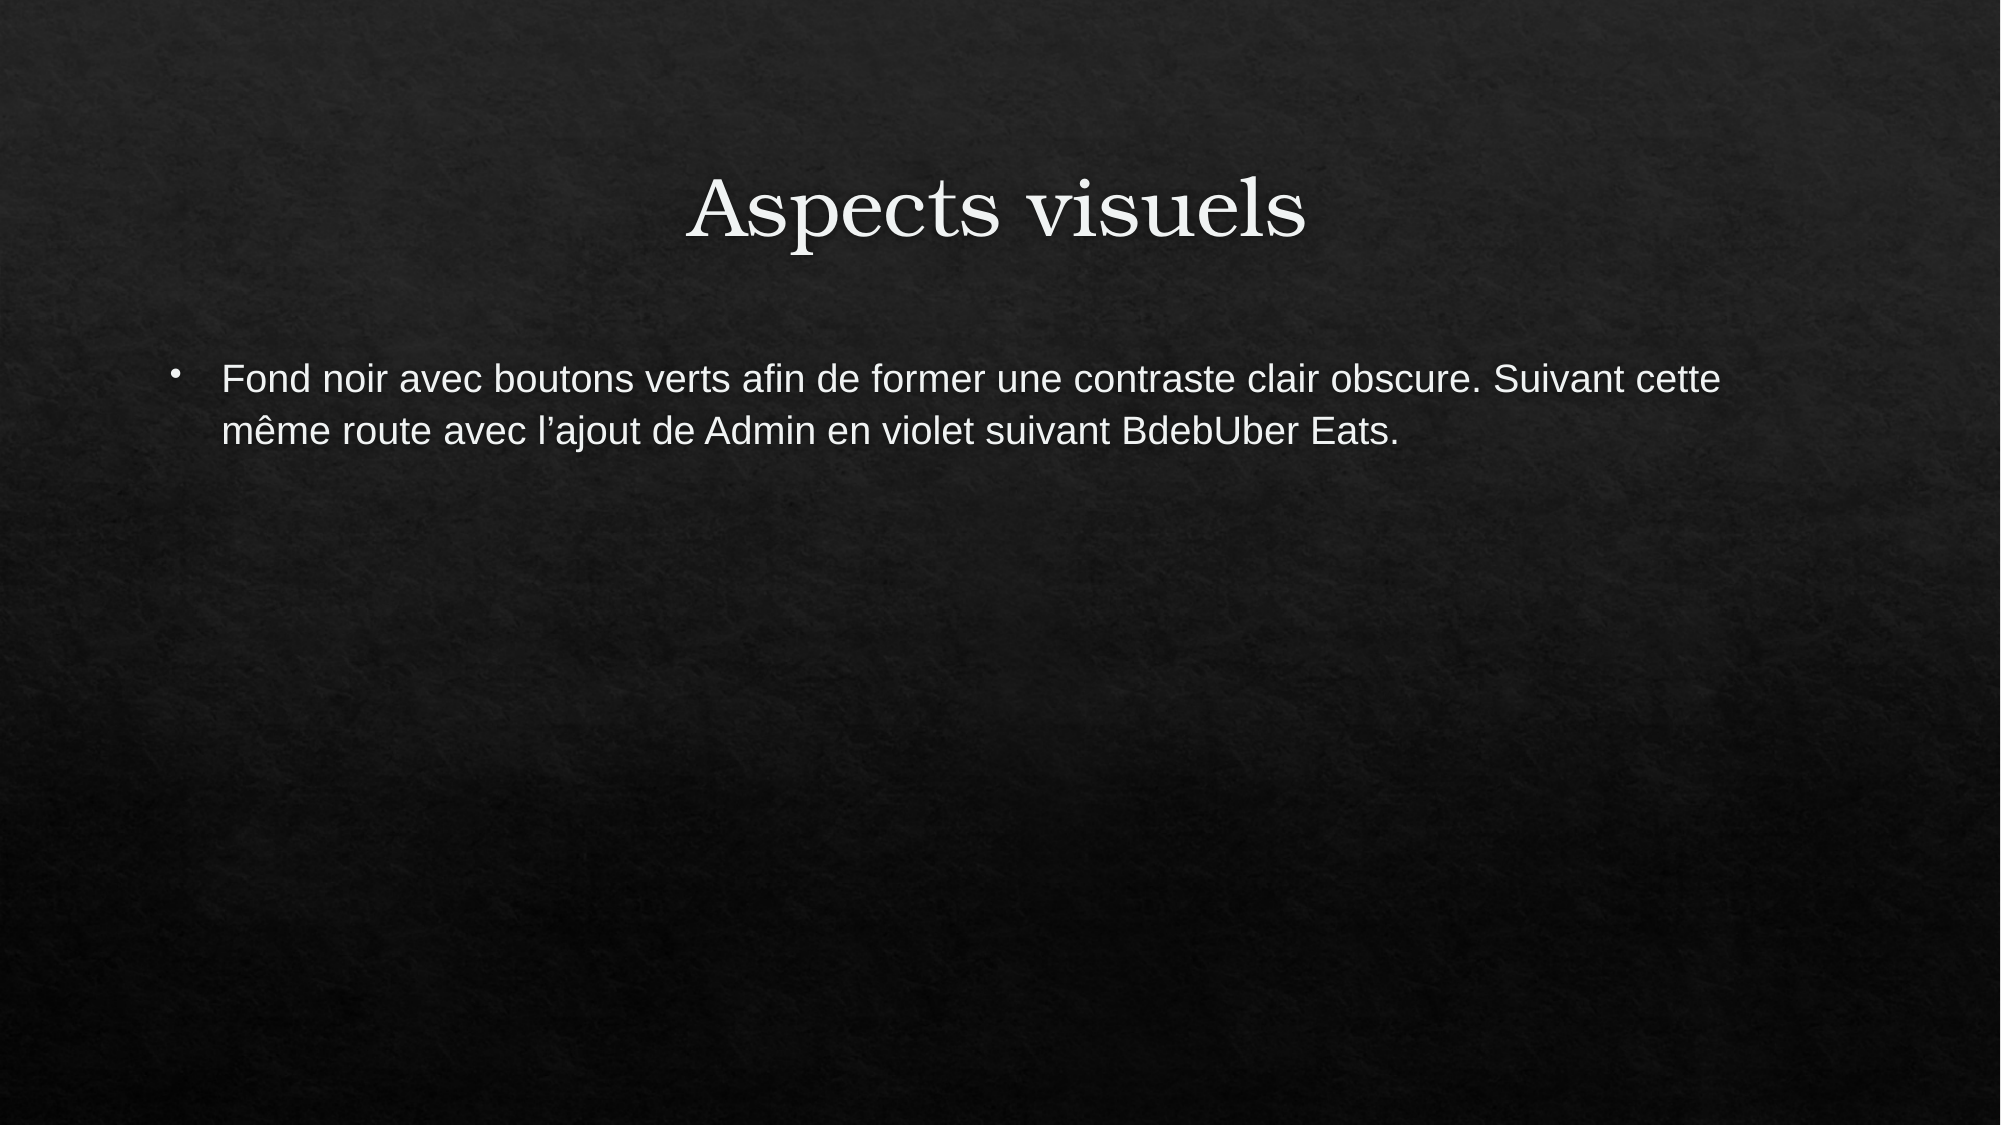

# Aspects visuels
Fond noir avec boutons verts afin de former une contraste clair obscure. Suivant cette même route avec l’ajout de Admin en violet suivant BdebUber Eats.